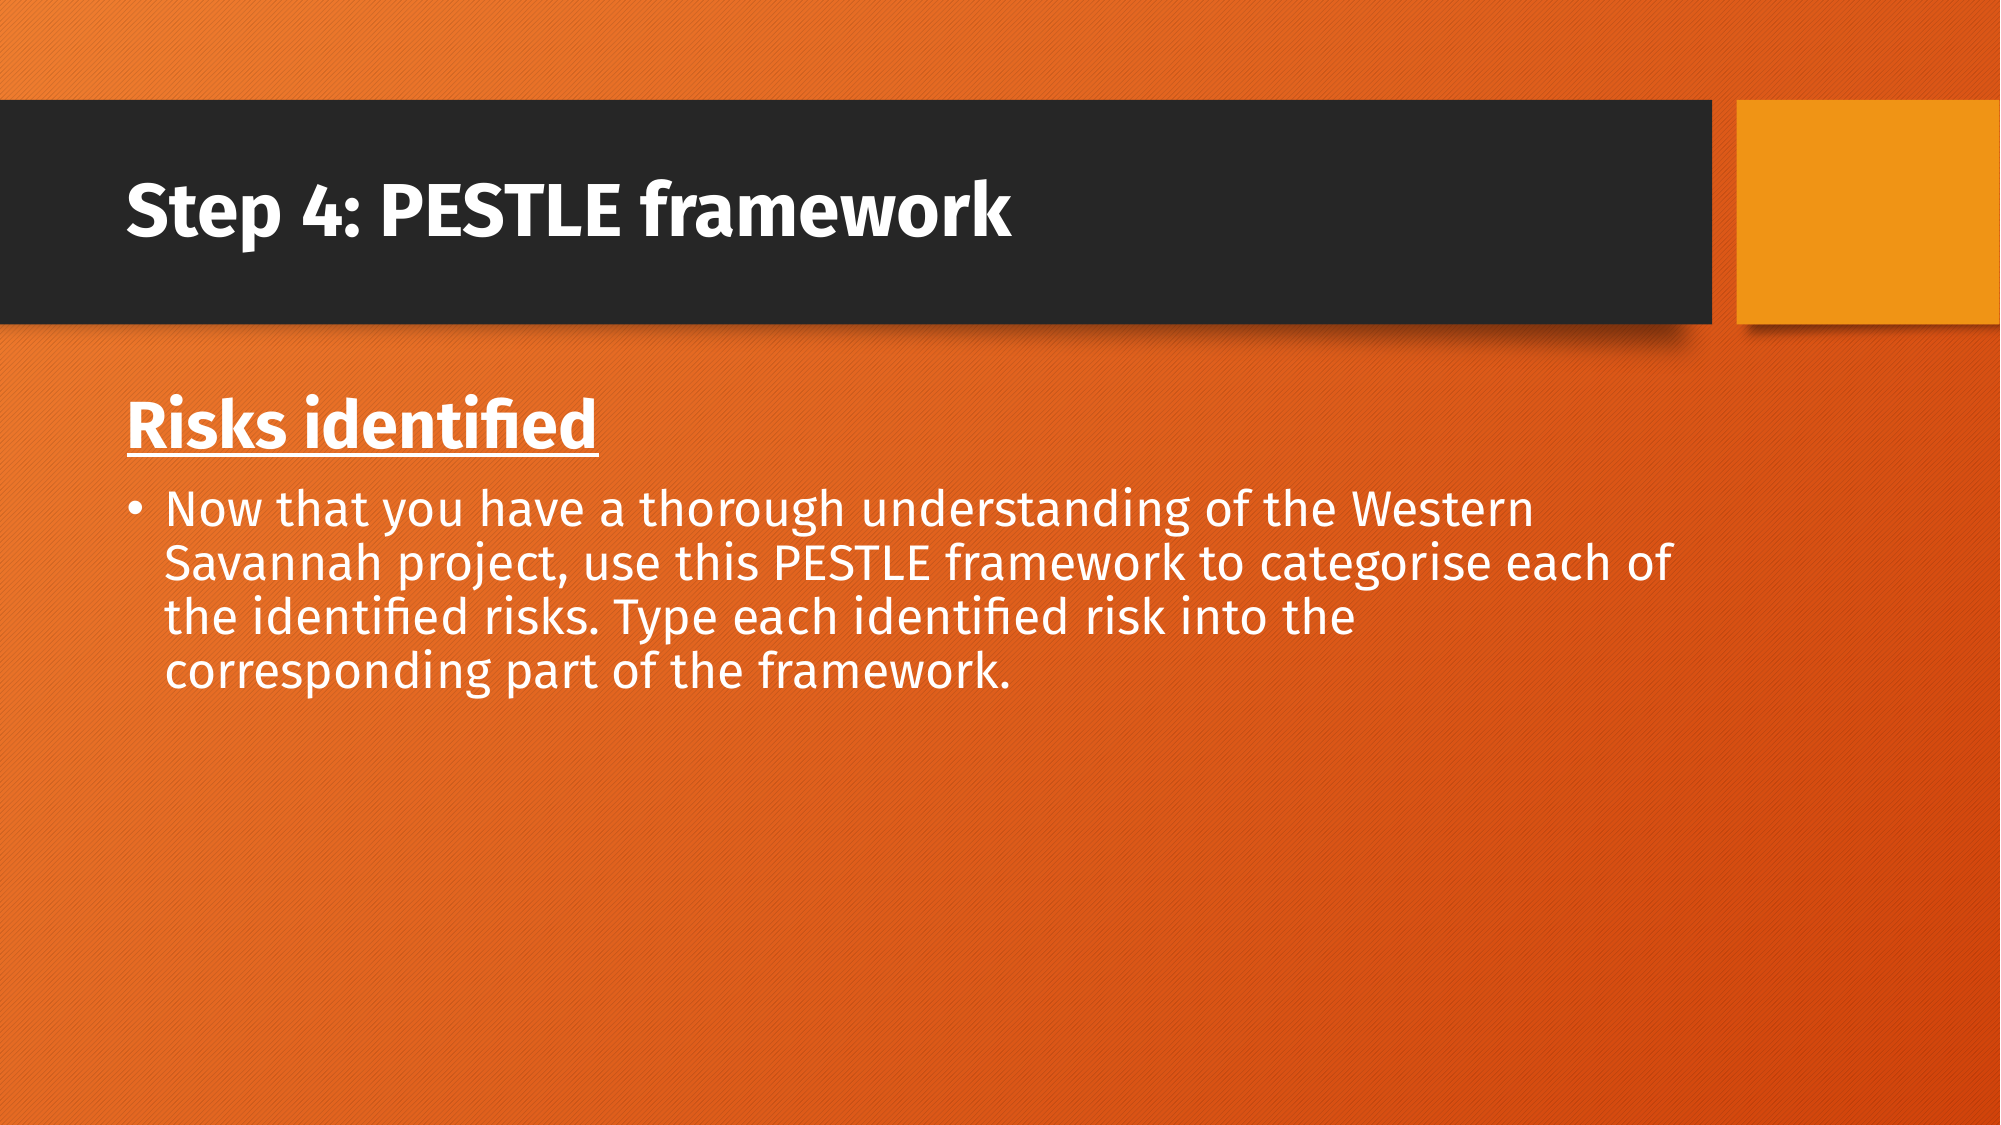

# Step 4: PESTLE framework
Risks identified
Now that you have a thorough understanding of the Western Savannah project, use this PESTLE framework to categorise each of the identified risks. Type each identified risk into the corresponding part of the framework.